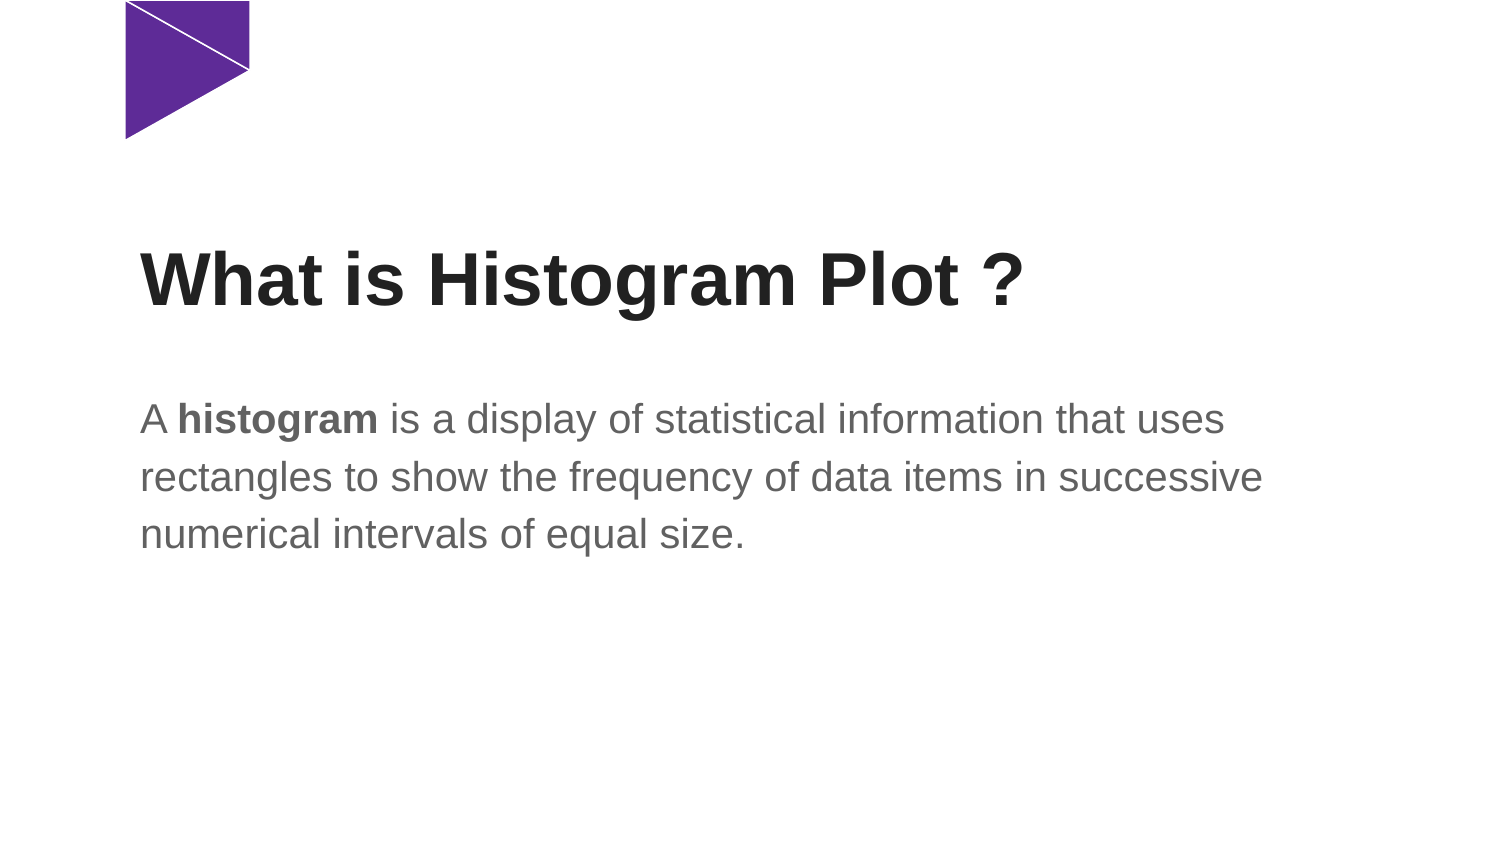

# What is Histogram Plot ?
A histogram is a display of statistical information that uses rectangles to show the frequency of data items in successive numerical intervals of equal size.